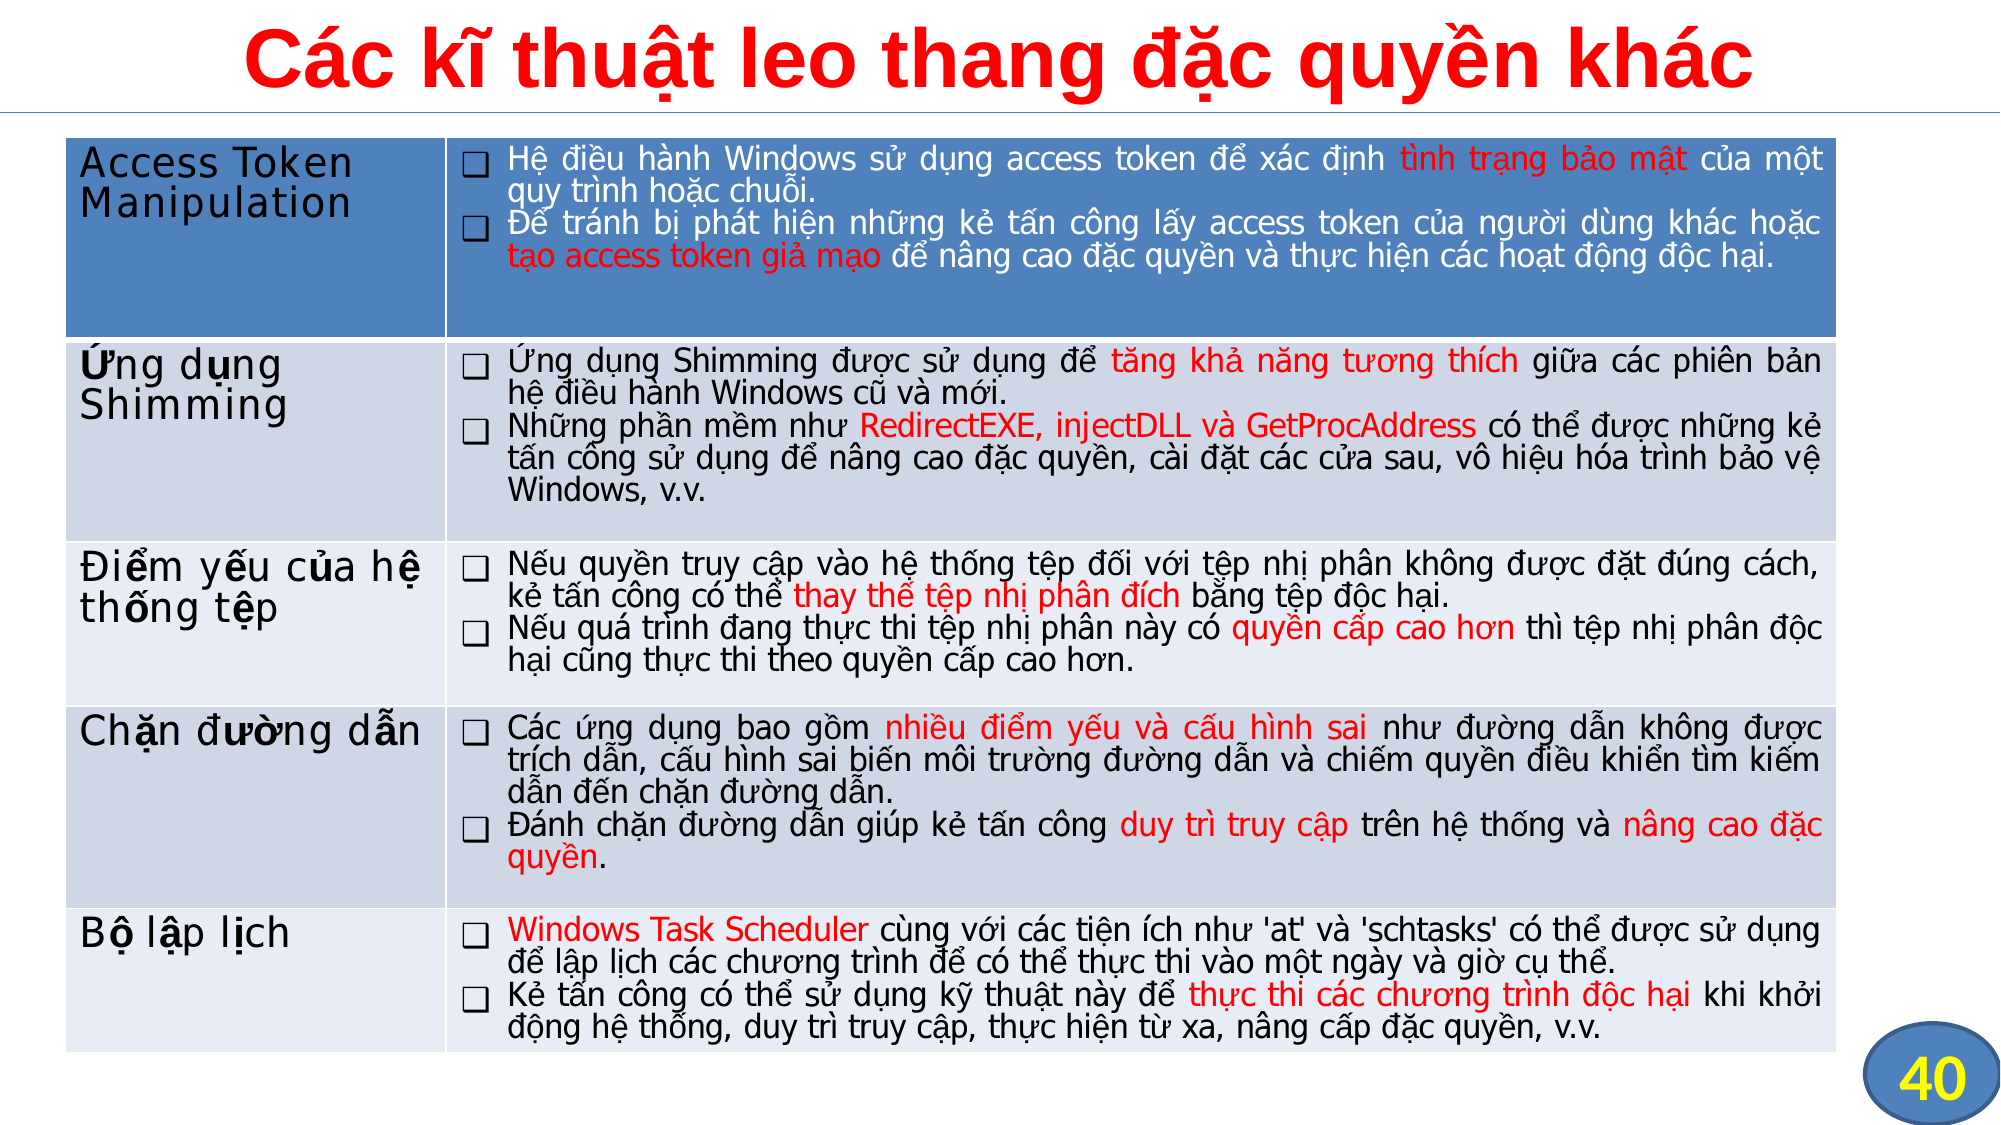

# Các kĩ thuật leo thang đặc quyền khác
| Access Token Manipulation | Hệ điều hành Windows sử dụng access token để xác định tình trạng bảo mật của một quy trình hoặc chuỗi. Để tránh bị phát hiện những kẻ tấn công lấy access token của người dùng khác hoặc tạo access token giả mạo để nâng cao đặc quyền và thực hiện các hoạt động độc hại. |
| --- | --- |
| Ứng dụng Shimming | Ứng dụng Shimming được sử dụng để tăng khả năng tương thích giữa các phiên bản hệ điều hành Windows cũ và mới. Những phần mềm như RedirectEXE, injectDLL và GetProcAddress có thể được những kẻ tấn công sử dụng để nâng cao đặc quyền, cài đặt các cửa sau, vô hiệu hóa trình bảo vệ Windows, v.v. |
| Điểm yếu của hệ thống tệp | Nếu quyền truy cập vào hệ thống tệp đối với tệp nhị phân không được đặt đúng cách, kẻ tấn công có thể thay thế tệp nhị phân đích bằng tệp độc hại. Nếu quá trình đang thực thi tệp nhị phân này có quyền cấp cao hơn thì tệp nhị phân độc hại cũng thực thi theo quyền cấp cao hơn. |
| Chặn đường dẫn | Các ứng dụng bao gồm nhiều điểm yếu và cấu hình sai như đường dẫn không được trích dẫn, cấu hình sai biến môi trường đường dẫn và chiếm quyền điều khiển tìm kiếm dẫn đến chặn đường dẫn. Đánh chặn đường dẫn giúp kẻ tấn công duy trì truy cập trên hệ thống và nâng cao đặc quyền. |
| Bộ lập lịch | Windows Task Scheduler cùng với các tiện ích như 'at' và 'schtasks' có thể được sử dụng để lập lịch các chương trình để có thể thực thi vào một ngày và giờ cụ thể. Kẻ tấn công có thể sử dụng kỹ thuật này để thực thi các chương trình độc hại khi khởi động hệ thống, duy trì truy cập, thực hiện từ xa, nâng cấp đặc quyền, v.v. |

40